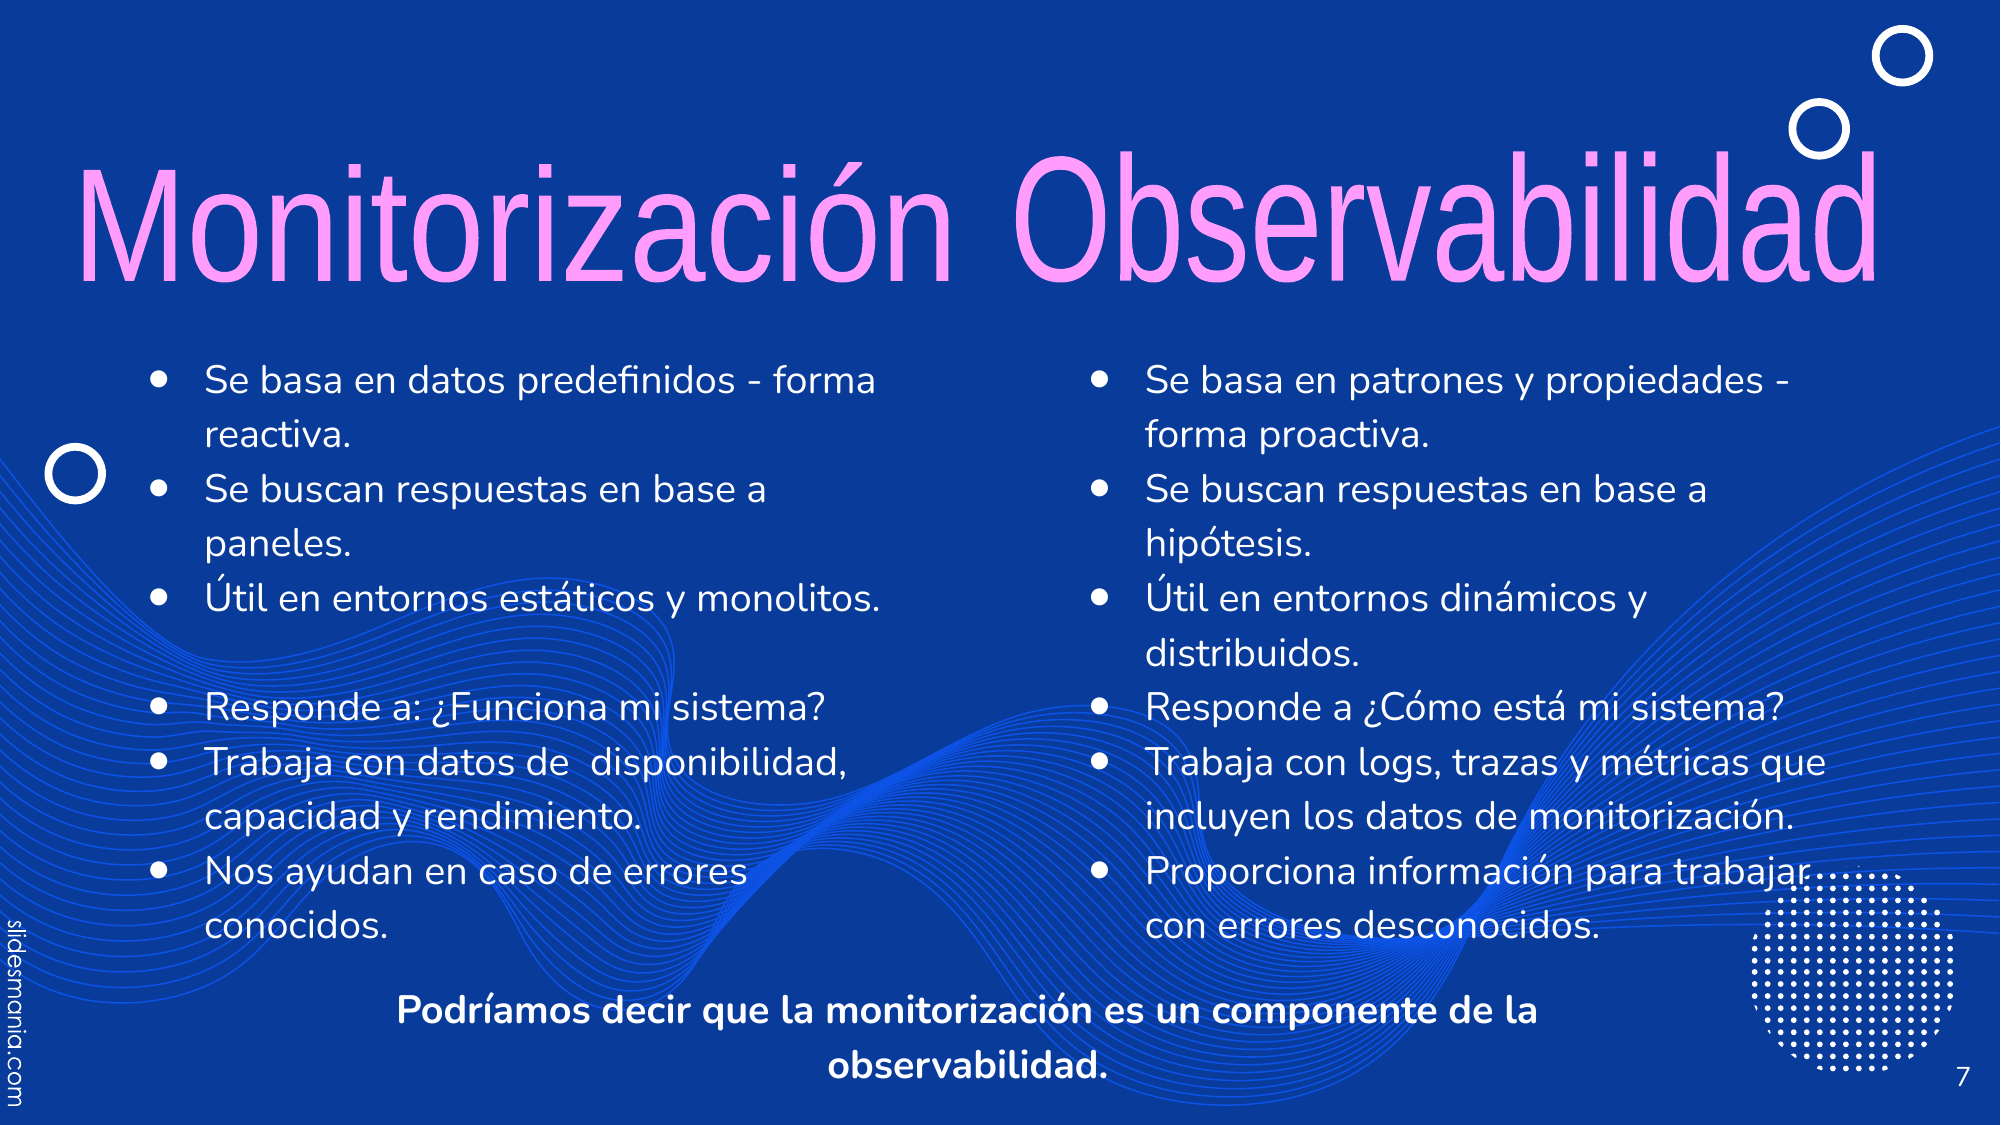

Observabilidad
Monitorización
Se basa en datos predefinidos - forma reactiva.
Se buscan respuestas en base a paneles.
Útil en entornos estáticos y monolitos.

Responde a: ¿Funciona mi sistema?
Trabaja con datos de  disponibilidad, capacidad y rendimiento.
Nos ayudan en caso de errores conocidos.

Se basa en patrones y propiedades - forma proactiva.
Se buscan respuestas en base a hipótesis.
Útil en entornos dinámicos y distribuidos.
Responde a ¿Cómo está mi sistema?
Trabaja con logs, trazas y métricas que incluyen los datos de monitorización.
Proporciona información para trabajar con errores desconocidos.

Podríamos decir que la monitorización es un componente de la observabilidad.
7